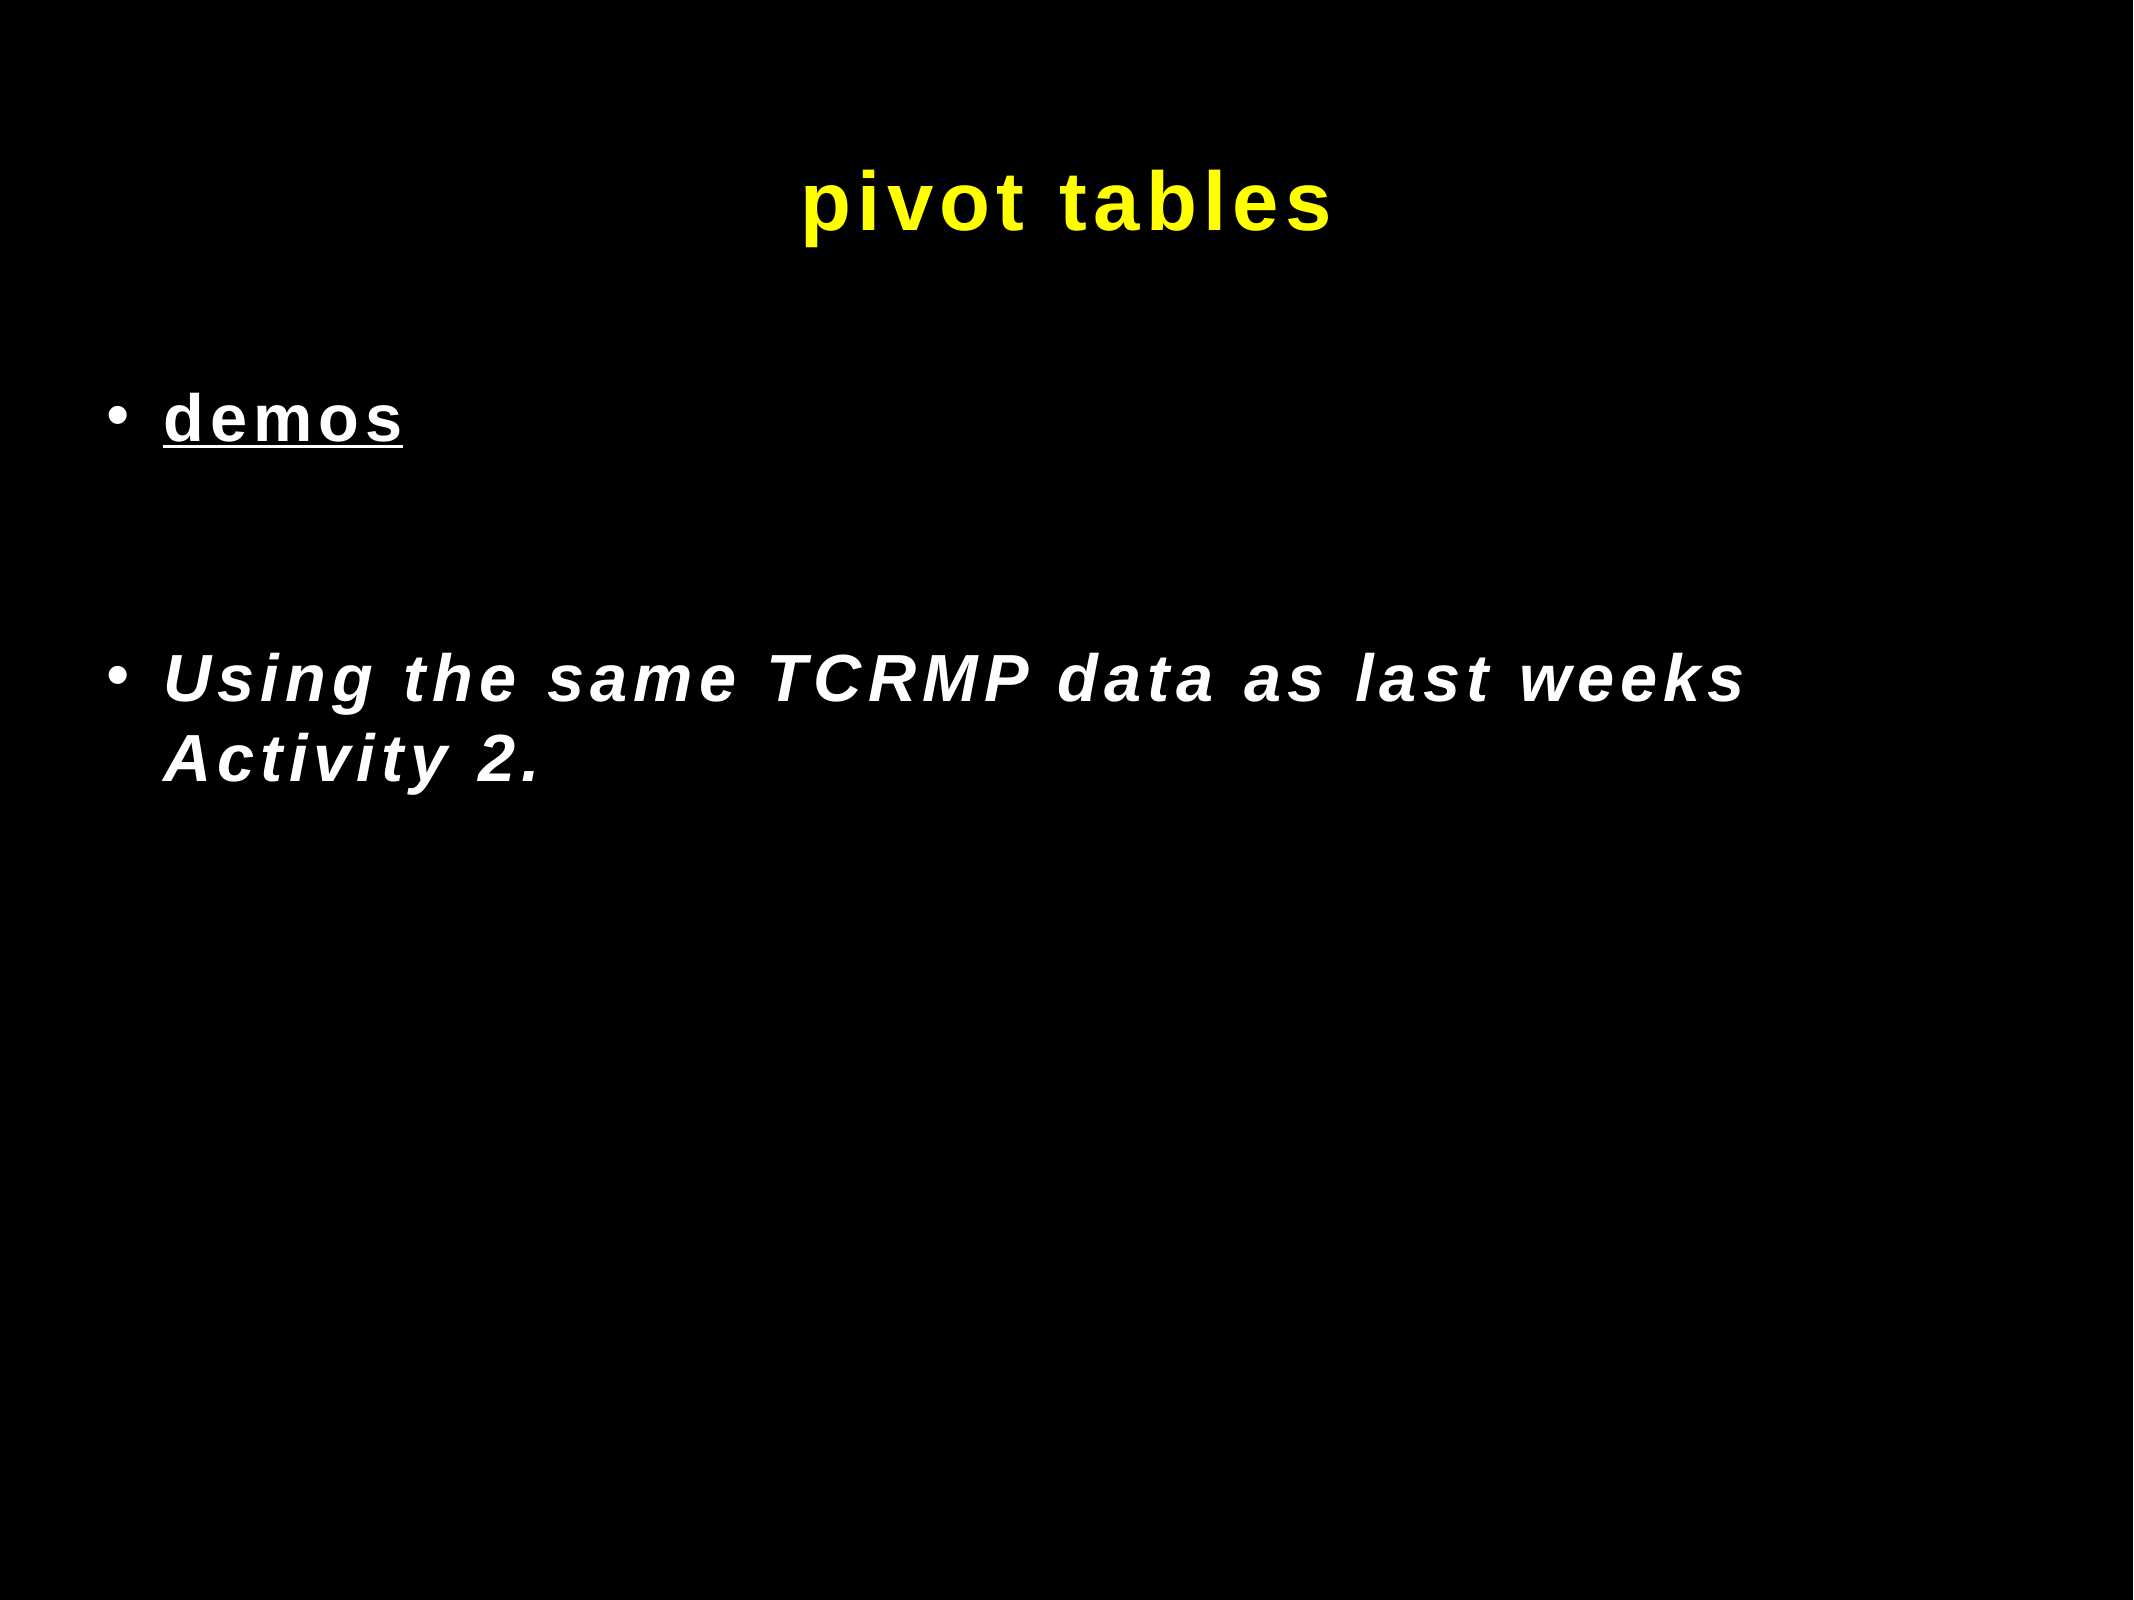

# pivot tables
demos

Using the same TCRMP data as last weeks Activity 2.